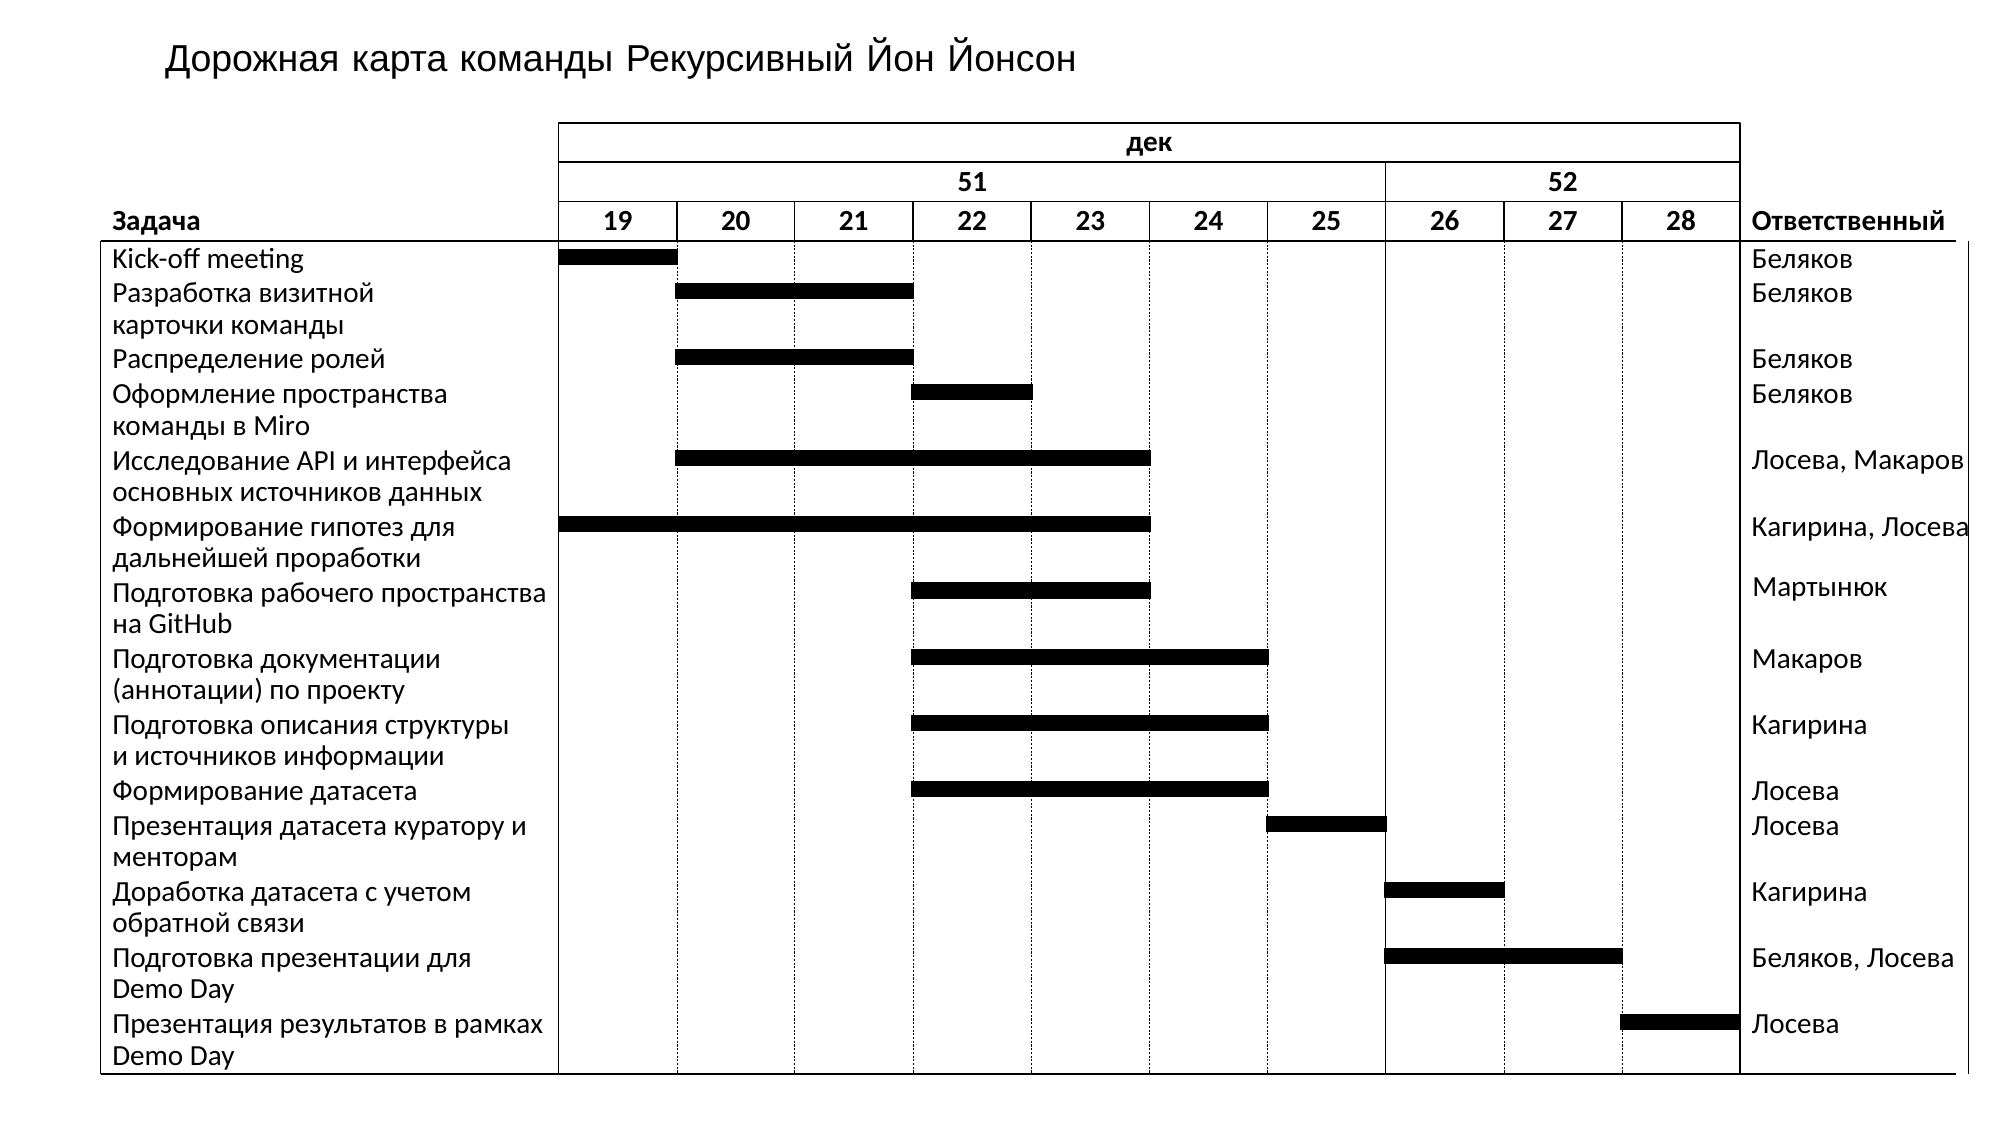

Дорожная карта команды Рекурсивный Йон Йонсон
дек
51
52
19
20
21
22
23
24
25
26
27
28
Задача
Ответственный
Kick-off meeting
Беляков

Разработка визитной
карточки команды
Беляков

Распределение ролей
Беляков

Оформление пространства
команды в Miro
Беляков

Исследование API и интерфейса
основных источников данных
Лосева, Макаров

Формирование гипотез для
дальнейшей проработки
Кагирина, Лосева

Мартынюк
Подготовка рабочего пространства
на GitHub

Подготовка документации
(аннотации) по проекту
Макаров

Подготовка описания структуры
и источников информации
Кагирина

Формирование датасета
Лосева

Презентация датасета куратору и
менторам
Лосева

Доработка датасета с учетом
обратной связи
Кагирина

Подготовка презентации для
Demo Day
Беляков, Лосева

Презентация результатов в рамках
Demo Day
Лосева